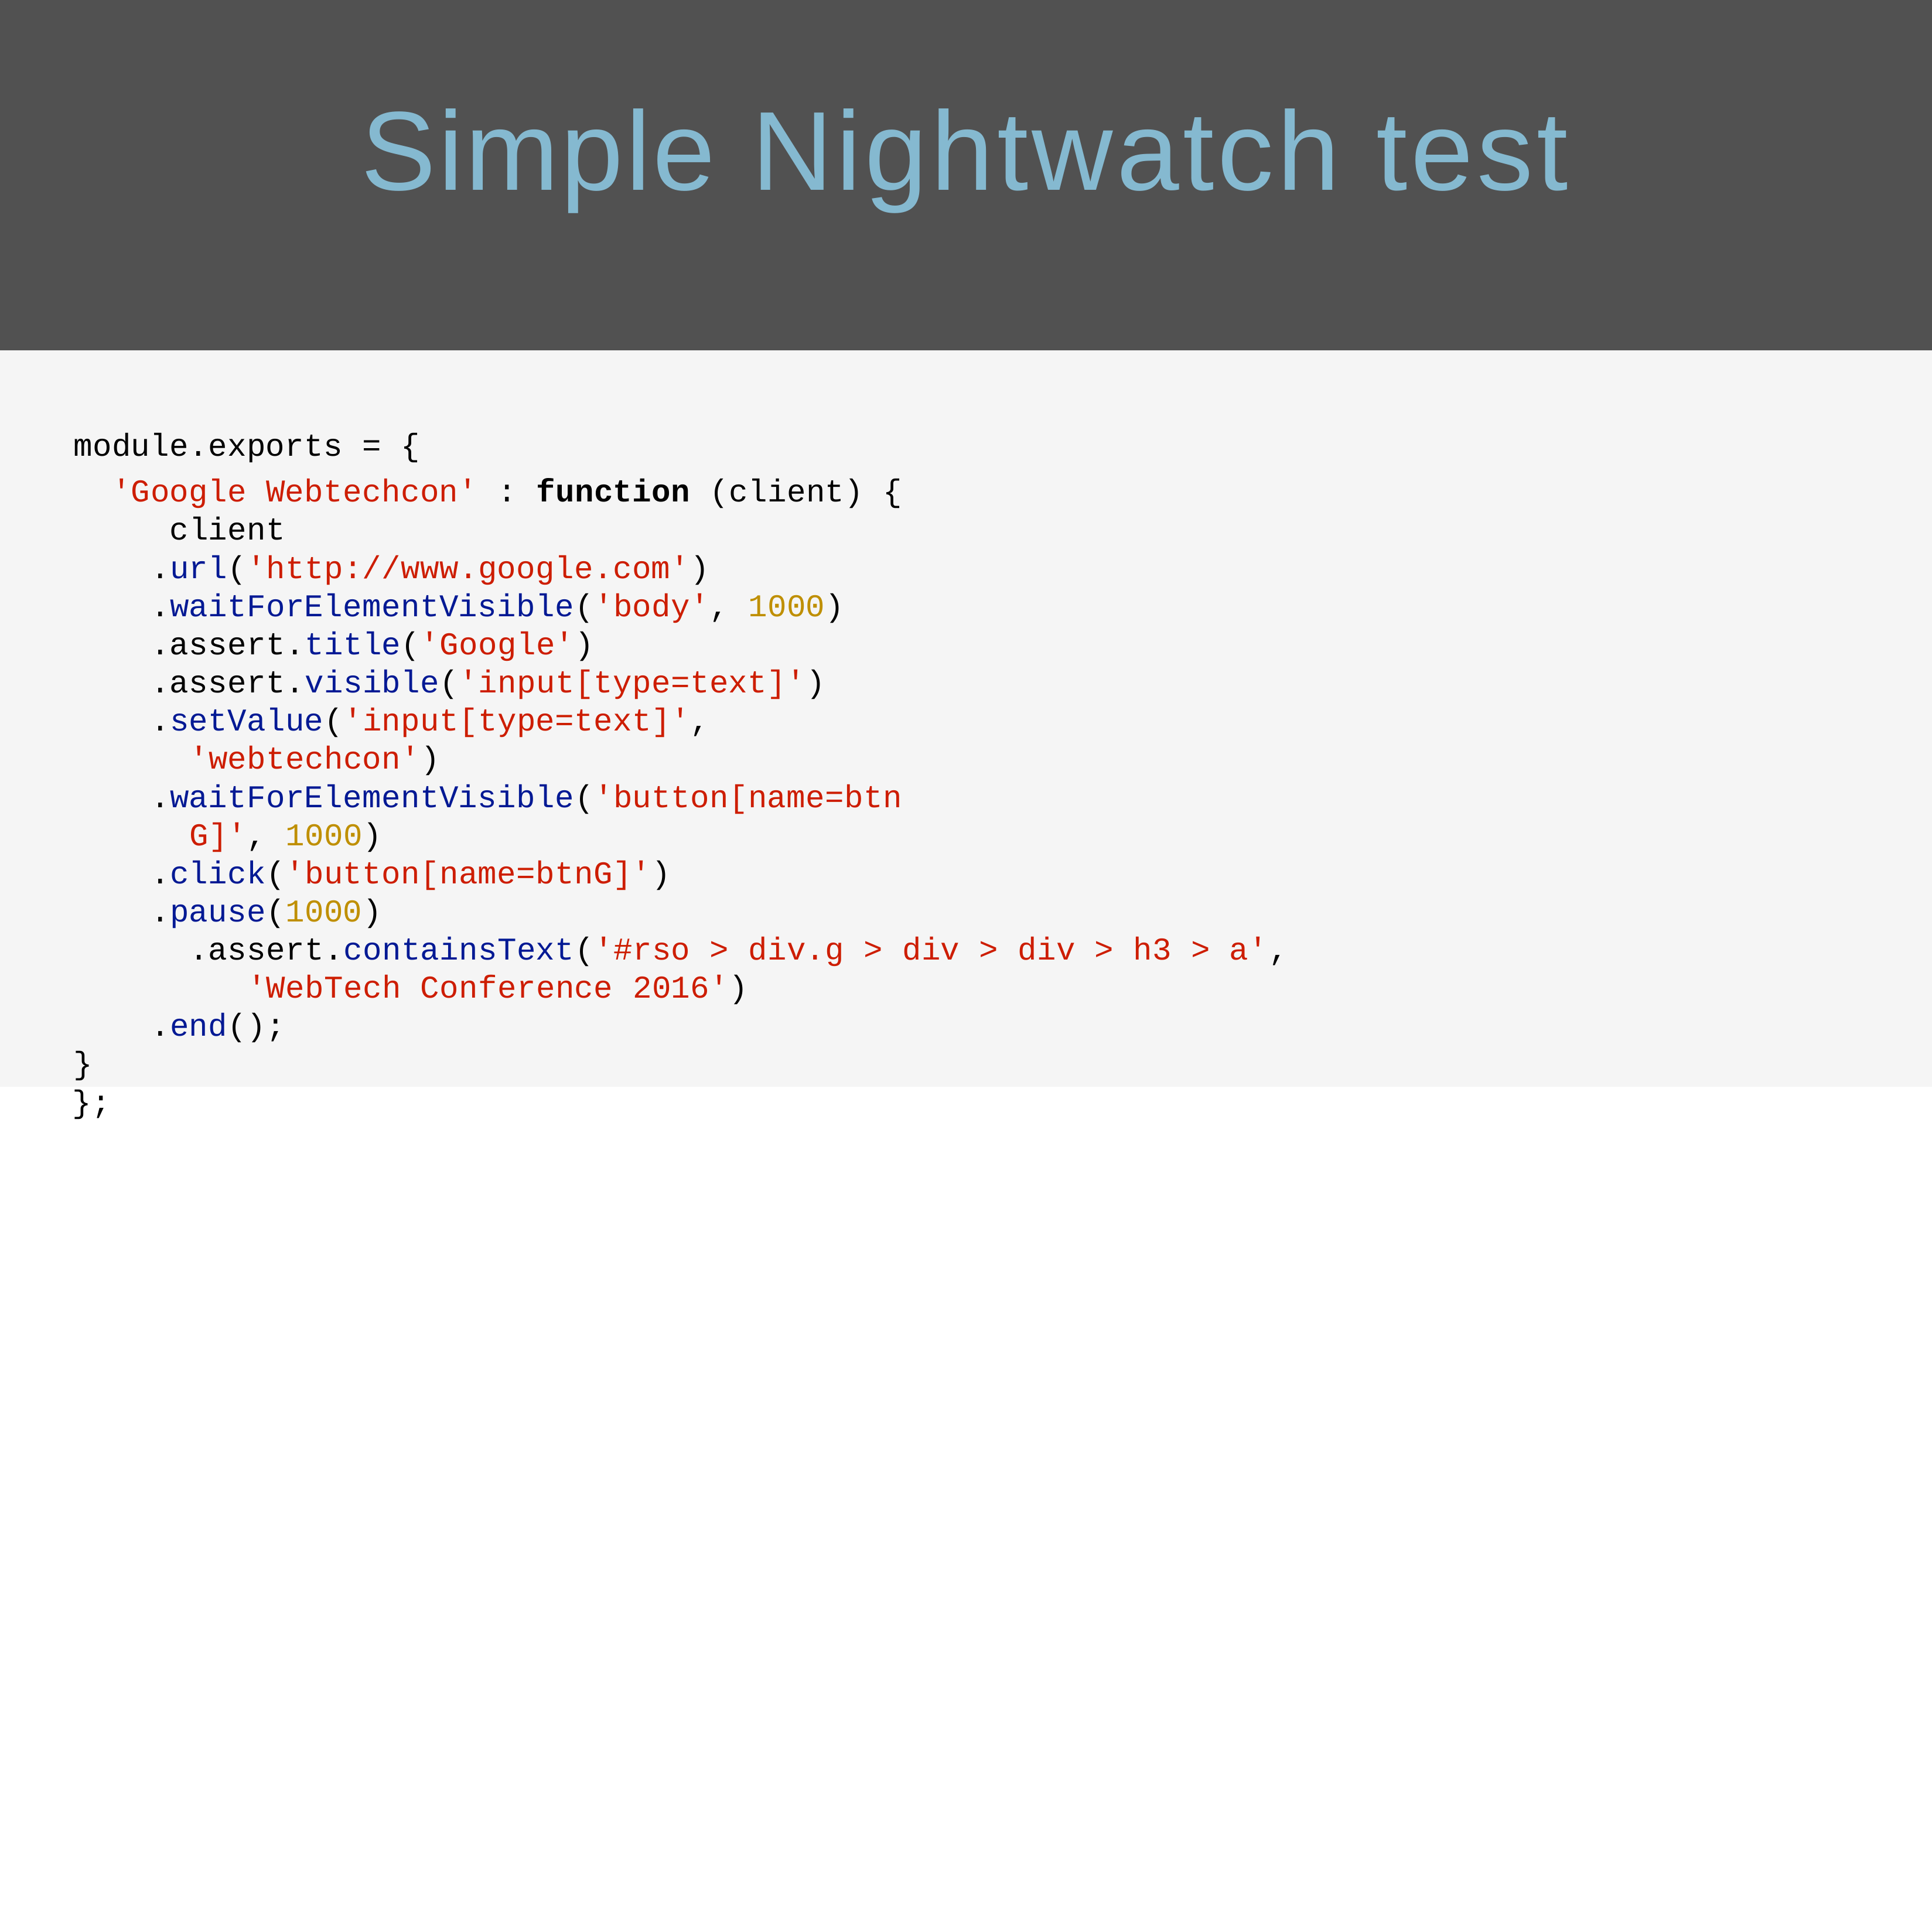

# Simple Nightwatch test

module.exports = {
'Google Webtechcon' : function (client) {  client
.url('http://www.google.com')
.waitForElementVisible('body', 1000)
.assert.title('Google')
.assert.visible('input[type=text]')
.setValue('input[type=text]', 'webtechcon')
.waitForElementVisible('button[name=btnG]', 1000)
.click('button[name=btnG]')
.pause(1000)
.assert.containsText('#rso > div.g > div > div > h3 > a',  'WebTech Conference 2016')
.end();
}
};